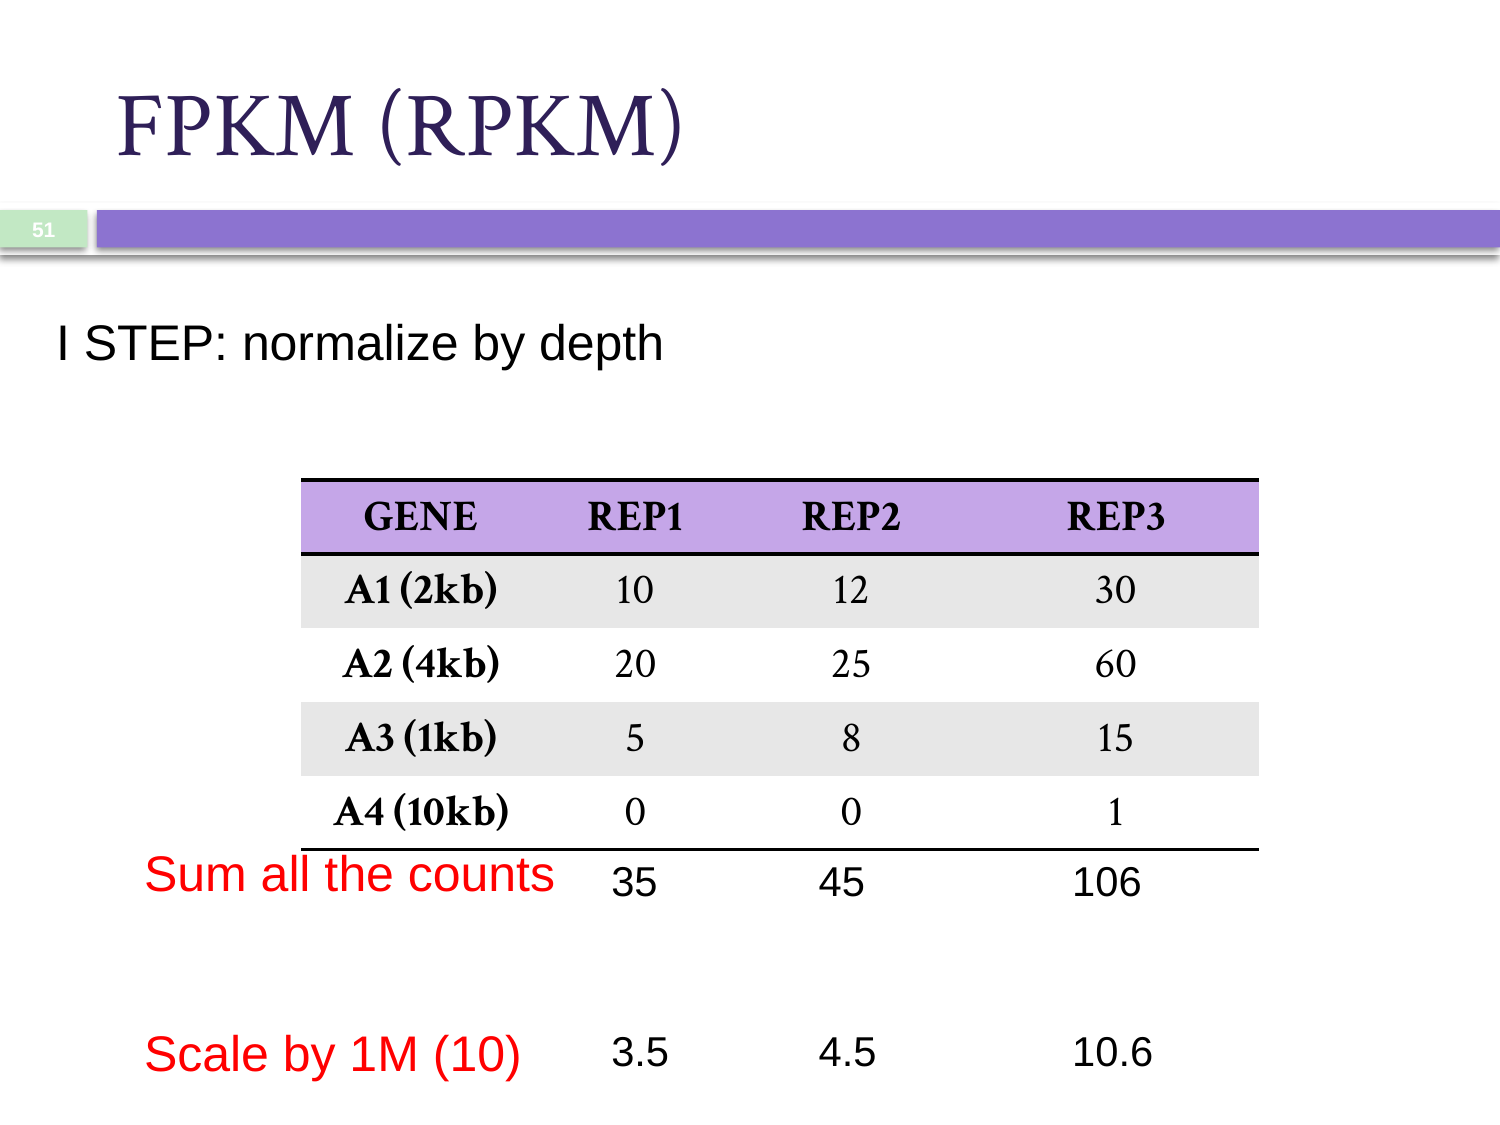

# FPKM (RPKM)
51
I STEP: normalize by depth
| GENE | REP1 | REP2 | REP3 |
| --- | --- | --- | --- |
| A1 (2kb) | 10 | 12 | 30 |
| A2 (4kb) | 20 | 25 | 60 |
| A3 (1kb) | 5 | 8 | 15 |
| A4 (10kb) | 0 | 0 | 1 |
Sum all the counts

Scale by 1M (10)
           35              45                  106

           3.5             4.5                 10.6